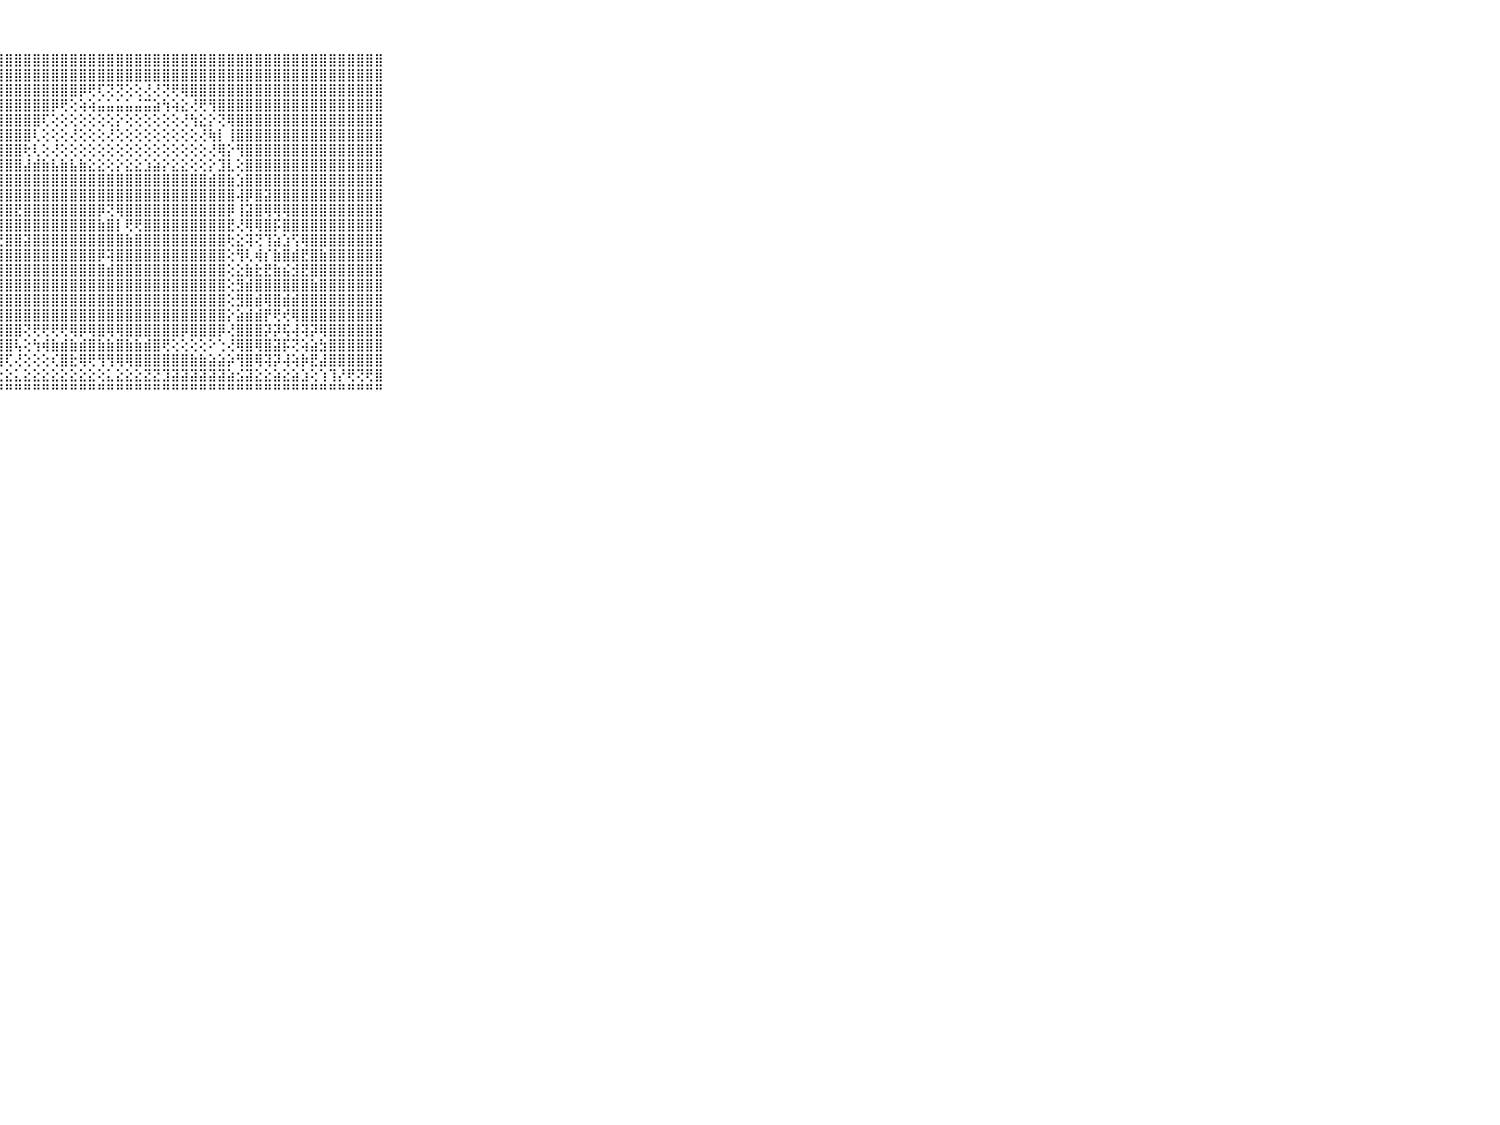

⠀⠀⠀⠀⠀⠀⠀⠀⠀⠀⠀⢸⣿⣿⣿⣿⣿⣿⣿⣿⣿⣿⣿⣿⣿⣿⣿⣿⣿⣿⣿⣿⣿⣿⣿⣿⣿⣿⣿⣿⣿⣿⣿⣿⣿⣿⣿⣿⣿⣿⣿⣿⣿⣿⣿⣿⣿⣿⣿⣿⣿⣿⣿⣿⣿⣿⣿⣿⣿⠀⠀⠀⠀⠀⠀⠀⠀⠀⠀⠀⠀
⠀⠀⠀⠀⠀⠀⠀⠀⠀⠀⠀⢸⣿⢿⣿⣿⣾⣿⣿⣿⣿⣿⣿⣿⣿⣿⣿⣿⣿⣿⣿⣿⣿⣿⣿⣿⣿⣿⣿⣿⣿⣿⣿⣿⣿⣿⣿⣿⣿⣿⣿⣿⣿⣿⣿⣿⣿⣿⣿⣿⣿⣿⣿⣿⣿⣿⣿⣿⣿⠀⠀⠀⠀⠀⠀⠀⠀⠀⠀⠀⠀
⠀⠀⠀⠀⠀⠀⠀⠀⠀⠀⠀⢸⣿⣿⣿⣿⣿⣿⣿⣿⣿⣿⣿⣿⣿⣿⣿⣿⣿⣿⣿⣿⣿⣿⣿⣿⡿⢟⢏⢝⢝⢕⢕⢜⢜⢝⢟⢿⣿⣿⣿⣿⣿⣿⣿⣿⣿⣿⣿⣿⣿⣿⣿⣿⣿⣿⣿⣿⣿⠀⠀⠀⠀⠀⠀⠀⠀⠀⠀⠀⠀
⠀⠀⠀⠀⠀⠀⠀⠀⠀⠀⠀⢸⣿⣿⣿⣿⣿⣿⣿⣿⣿⣿⣿⣿⣿⣿⣿⣿⣿⣿⣿⣿⣿⡿⢟⢕⢵⢵⣥⣥⣥⣥⣬⣭⣵⢳⢵⣕⢜⢟⢻⣿⣿⣿⣿⣿⣿⣿⣿⣿⣿⣿⣿⣿⣿⣿⣿⣿⣿⠀⠀⠀⠀⠀⠀⠀⠀⠀⠀⠀⠀
⠀⠀⠀⠀⠀⠀⠀⠀⠀⠀⠀⢸⣿⣿⣿⣿⣿⣿⣿⣿⣿⣿⣿⣿⣿⣿⣿⣿⣿⣿⣿⣿⢏⢕⢕⢕⢕⢕⢕⢕⡕⢕⢕⢕⢕⢕⢕⢜⢳⣕⡕⢝⢿⣿⣿⣿⣿⣿⣿⣿⣿⣿⣿⣿⣿⣿⣿⣿⣿⠀⠀⠀⠀⠀⠀⠀⠀⠀⠀⠀⠀
⠀⠀⠀⠀⠀⠀⠀⠀⠀⠀⠀⢸⣿⣿⣿⣿⣿⣿⣿⣿⣿⣿⣿⣿⣿⣿⣿⣿⣿⣿⣿⢇⢕⢕⢕⢜⢕⢕⢕⢜⢕⢕⢕⢕⢕⢕⢕⢕⢕⢜⢷⡇⢸⣿⣿⣿⣿⣿⣿⣿⣿⣿⣿⣿⣿⣿⣿⣿⣿⠀⠀⠀⠀⠀⠀⠀⠀⠀⠀⠀⠀
⠀⠀⠀⠀⠀⠀⠀⠀⠀⠀⠀⢸⣿⣿⣿⣿⣿⣿⣿⣿⣿⣿⣿⣿⣿⣿⣿⣿⣿⣿⢗⢇⢕⢜⢕⢕⢕⢕⢕⢕⢕⢕⢕⢕⢕⢕⢕⢕⢕⢕⢜⢿⡕⢻⣿⣿⣿⣿⣿⣿⣿⣿⣿⣿⣿⣿⣿⣿⣿⠀⠀⠀⠀⠀⠀⠀⠀⠀⠀⠀⠀
⠀⠀⠀⠀⠀⠀⠀⠀⠀⠀⠀⢸⣿⣿⣿⣿⣿⣿⣿⣿⣿⣿⣿⣿⣿⣿⣿⣿⣿⣿⣼⣾⣷⣧⣷⣧⣷⣕⣕⢕⡕⣕⣕⣱⣵⡕⣕⣕⢕⢕⡕⣹⣇⢕⣿⣿⣿⣿⣿⣿⣿⣿⣿⣿⣿⣿⣿⣿⣿⠀⠀⠀⠀⠀⠀⠀⠀⠀⠀⠀⠀
⠀⠀⠀⠀⠀⠀⠀⠀⠀⠀⠀⢸⣿⣿⣿⣿⣿⣿⣿⣿⣿⣿⣿⣿⣿⣿⣿⣿⣿⣿⣿⣿⣿⣿⣿⣿⣿⣿⣿⣿⣿⣿⣿⣿⣿⣿⣿⣿⣿⣿⣾⣿⣷⣱⣿⣿⣿⣿⣿⣿⣿⣿⣿⣿⣿⣿⣿⣿⣿⠀⠀⠀⠀⠀⠀⠀⠀⠀⠀⠀⠀
⠀⠀⠀⠀⠀⠀⠀⠀⠀⠀⠀⢸⣿⡿⣿⣿⣿⣿⣿⣿⣿⣿⣿⣿⣿⣿⣿⣿⣿⣿⣿⣿⣿⣿⣿⣿⣿⣿⣿⣿⣿⣿⣿⣿⣿⣿⣿⣿⣿⣿⣿⣿⣿⢼⡿⣿⣽⣿⣿⣿⣿⣿⣿⣿⣿⣿⣿⣿⣿⠀⠀⠀⠀⠀⠀⠀⠀⠀⠀⠀⠀
⠀⠀⠀⠀⠀⠀⠀⠀⠀⠀⠀⢸⣿⣿⡿⣿⣯⣿⣿⣿⣿⣿⣿⣿⣿⣿⣿⣿⣿⣟⣿⣿⣿⣿⣿⣿⣿⣿⡿⢝⢿⣿⣿⣿⣿⣿⣿⣿⣿⣿⣿⣿⡿⢸⣽⣿⢿⢿⢿⣿⣿⣿⣿⣿⣿⣿⣿⣿⣿⠀⠀⠀⠀⠀⠀⠀⠀⠀⠀⠀⠀
⠀⠀⠀⠀⠀⠀⠀⠀⠀⠀⠀⢸⣿⣿⣿⣿⡿⣿⣿⣯⣿⣿⣿⣿⣿⣿⣿⣿⣿⣿⣿⣿⣿⣿⣿⣿⣿⣿⣷⣿⡇⢟⢟⣿⣿⣿⣿⣿⣿⣿⣿⣿⣟⢜⢿⢿⣿⡯⣿⣿⣿⣿⣿⣿⣿⣿⣿⣿⣿⠀⠀⠀⠀⠀⠀⠀⠀⠀⠀⠀⠀
⠀⠀⠀⠀⠀⠀⠀⠀⠀⠀⠀⢨⣿⣿⣿⣽⣹⣯⣿⣿⣽⣟⣿⣿⣯⣿⣷⣟⣿⣿⣽⣿⣿⣿⣿⣿⣿⣿⣿⣿⣿⣷⣿⣿⣿⣿⣿⣿⣿⣿⣿⣿⢗⣕⢽⢝⢹⣵⣱⢫⢿⣿⣿⣿⣿⣿⣿⣿⣿⠀⠀⠀⠀⠀⠀⠀⠀⠀⠀⠀⠀
⠀⠀⠀⠀⠀⠀⠀⠀⠀⠀⠀⢸⣿⣿⣿⣿⣿⣿⣿⣿⣿⣿⣿⣿⣿⣿⣿⣿⣿⣿⣿⣿⣿⣿⣿⣿⣿⣿⡿⢽⣿⣿⣿⣿⣿⣿⣿⣿⣿⣿⣿⣿⢕⢻⢇⢾⡎⣷⣿⣾⣟⣿⣷⣿⣿⣿⣿⣿⣿⠀⠀⠀⠀⠀⠀⠀⠀⠀⠀⠀⠀
⠀⠀⠀⠀⠀⠀⠀⠀⠀⠀⠀⢸⣿⣿⣿⣷⣿⣾⣿⣿⣿⣿⣿⣿⣿⣿⣿⣿⣿⣿⣿⣿⣿⣿⣿⣿⣿⣿⣿⣾⣿⣿⣿⣿⣿⣿⣿⣿⣿⣿⣿⣿⢕⣕⣷⣗⣟⣷⣮⣺⣟⣿⣿⣿⣿⣿⣿⣿⣿⠀⠀⠀⠀⠀⠀⠀⠀⠀⠀⠀⠀
⠀⠀⠀⠀⠀⠀⠀⠀⠀⠀⠀⢸⣿⣿⣿⣿⣿⣿⣿⣿⣿⣿⣿⣿⣿⣿⣿⣿⣿⣿⣿⣿⣿⣿⣿⣿⣿⣿⣿⣿⣿⣿⣿⣿⣿⣿⣿⣿⣿⣿⣿⣿⢕⣻⣾⣿⣿⣿⣿⣿⣿⣷⣿⣿⣿⣿⣿⣿⣿⠀⠀⠀⠀⠀⠀⠀⠀⠀⠀⠀⠀
⠀⠀⠀⠀⠀⠀⠀⠀⠀⠀⠀⢸⣿⣿⣿⣿⣿⣿⣿⣿⣿⣿⣿⣿⣿⣿⣿⣿⣿⣿⣿⣿⣿⣿⣿⣿⣿⣿⣿⣿⣿⣿⣿⣿⣿⣿⣿⣿⣿⣿⣿⣿⢕⣻⣿⣾⢿⣿⣾⣾⣿⣿⣿⣿⣿⣿⣿⣿⣿⠀⠀⠀⠀⠀⠀⠀⠀⠀⠀⠀⠀
⠀⠀⠀⠀⠀⠀⠀⠀⠀⠀⠀⢸⣿⣽⣿⣿⣿⣿⣿⣿⣾⣿⣿⣿⣯⣿⣿⣿⣿⣿⣿⣿⣿⣿⣿⣿⣿⣿⣿⣿⣿⣿⣿⣿⣿⣿⣿⣿⣿⣿⣿⣿⡕⣵⣾⣾⡟⢟⢞⢿⣿⣿⣿⣿⣿⣿⣿⣿⣿⠀⠀⠀⠀⠀⠀⠀⠀⠀⠀⠀⠀
⠀⠀⠀⠀⠀⠀⠀⠀⠀⠀⠀⢸⣿⣿⣯⣽⣿⣿⣿⣿⣿⣿⡿⣿⣿⣿⣿⣿⣿⣿⢝⢟⢟⢟⢟⢿⡿⢿⣿⢿⢿⣿⣿⣿⣿⣿⣿⡿⣿⣿⣿⡿⢜⣿⣿⣿⡽⡽⢯⢼⢽⡽⢿⣿⣿⣿⣿⣿⣿⠀⠀⠀⠀⠀⠀⠀⠀⠀⠀⠀⠀
⠀⠀⠀⠀⠀⠀⠀⠀⠀⠀⠀⢸⣿⣿⣿⣿⣿⣏⡻⣿⣿⣿⣿⣿⣻⢻⣟⢿⣿⢧⢕⢳⢾⣷⣾⣷⣾⣿⣷⣷⣿⣷⣷⣾⣿⢟⢕⢕⢕⢕⠕⢑⢜⢿⣿⢿⣿⣽⡯⢝⢵⣵⣳⣿⣿⣿⣿⣿⣿⠀⠀⠀⠀⠀⠀⠀⠀⠀⠀⠀⠀
⠀⠀⠀⠀⠀⠀⠀⠀⠀⠀⠀⠘⢿⢿⢏⢝⢝⢿⡇⢿⢿⣿⢿⢿⢹⢏⣻⣿⢏⢜⢕⢕⢕⢎⣿⣗⢿⢟⢻⢻⢿⢿⣿⣿⣿⣿⣿⣿⣷⣷⣵⣵⡵⢻⣿⢿⢽⡽⢼⢵⡷⣟⣼⣿⣿⣿⣿⣿⣿⠀⠀⠀⠀⠀⠀⠀⠀⠀⠀⠀⠀
⠀⠀⠀⠀⠀⠀⠀⠀⠀⠀⠀⢀⢄⢔⢔⢚⢝⢕⢕⣕⣕⣕⣕⣕⣕⣕⣕⣕⣕⣅⣕⣕⣕⣕⣕⣕⣕⣕⢕⣅⣕⣕⣕⣝⣝⣹⣽⣽⣽⣽⣽⣽⣵⣪⣽⣕⣕⣵⣕⣵⣱⢕⢱⢹⡜⢟⢝⢟⣿⠀⠀⠀⠀⠀⠀⠀⠀⠀⠀⠀⠀
⠀⠀⠀⠀⠀⠀⠀⠀⠀⠀⠀⠘⠙⠘⠛⠛⠙⠙⠙⠙⠋⠙⠛⠛⠙⠋⠛⠛⠛⠛⠛⠛⠛⠛⠛⠛⠛⠛⠛⠛⠛⠛⠛⠛⠛⠛⠛⠛⠛⠛⠛⠛⠛⠛⠛⠛⠛⠛⠛⠛⠛⠛⠛⠛⠛⠛⠛⠛⠛⠀⠀⠀⠀⠀⠀⠀⠀⠀⠀⠀⠀